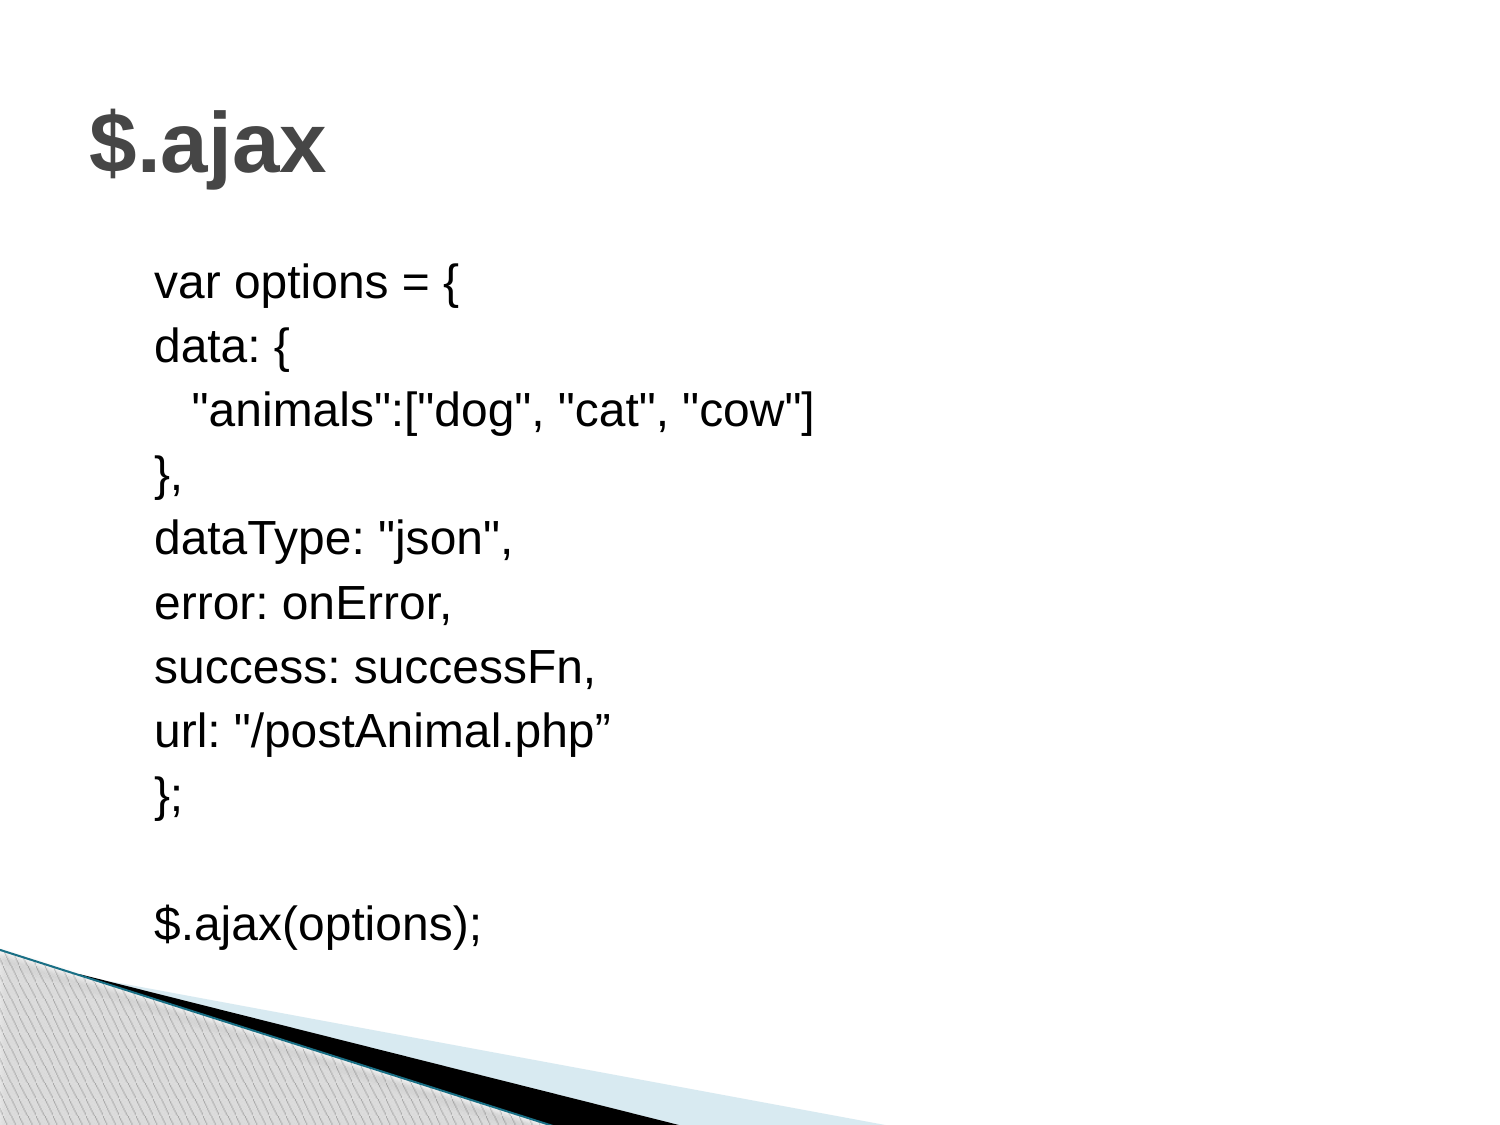

# $.ajax
var options = {
data: {
	"animals":["dog", "cat", "cow"]
},
dataType: "json",
error: onError,
success: successFn,
url: "/postAnimal.php”
};

$.ajax(options);